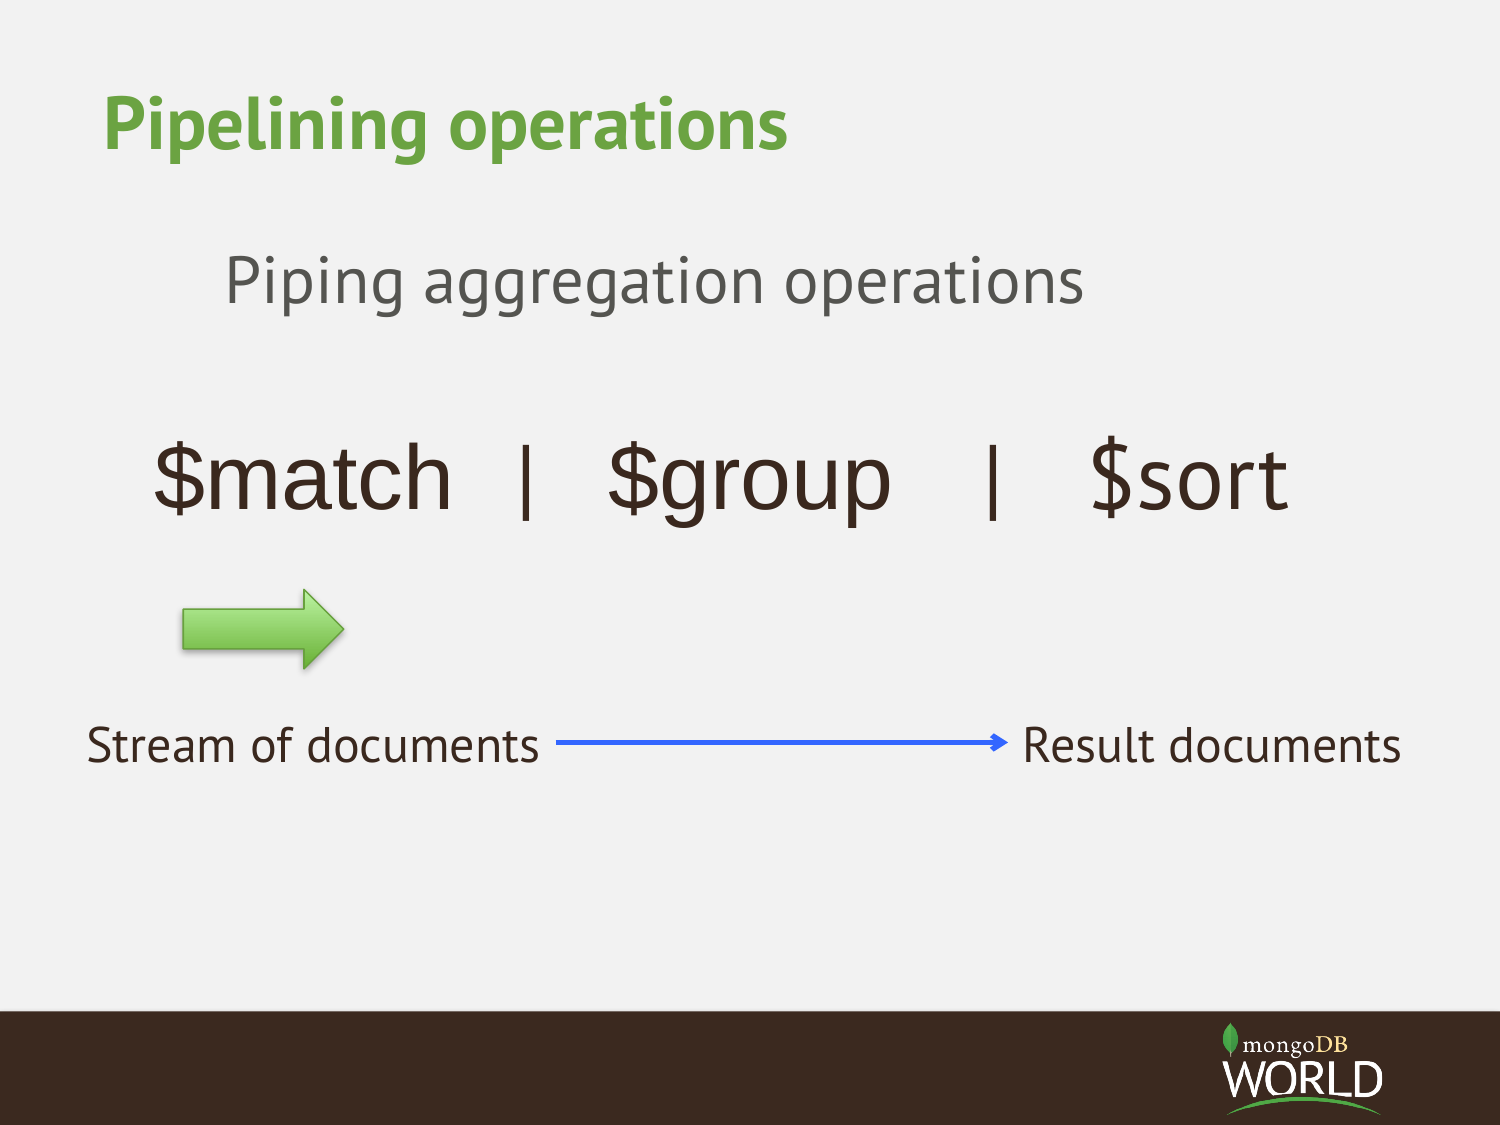

# Pipelining operations
Piping aggregation operations
$match
|
$group
|
$sort

Stream of documents
Result documents